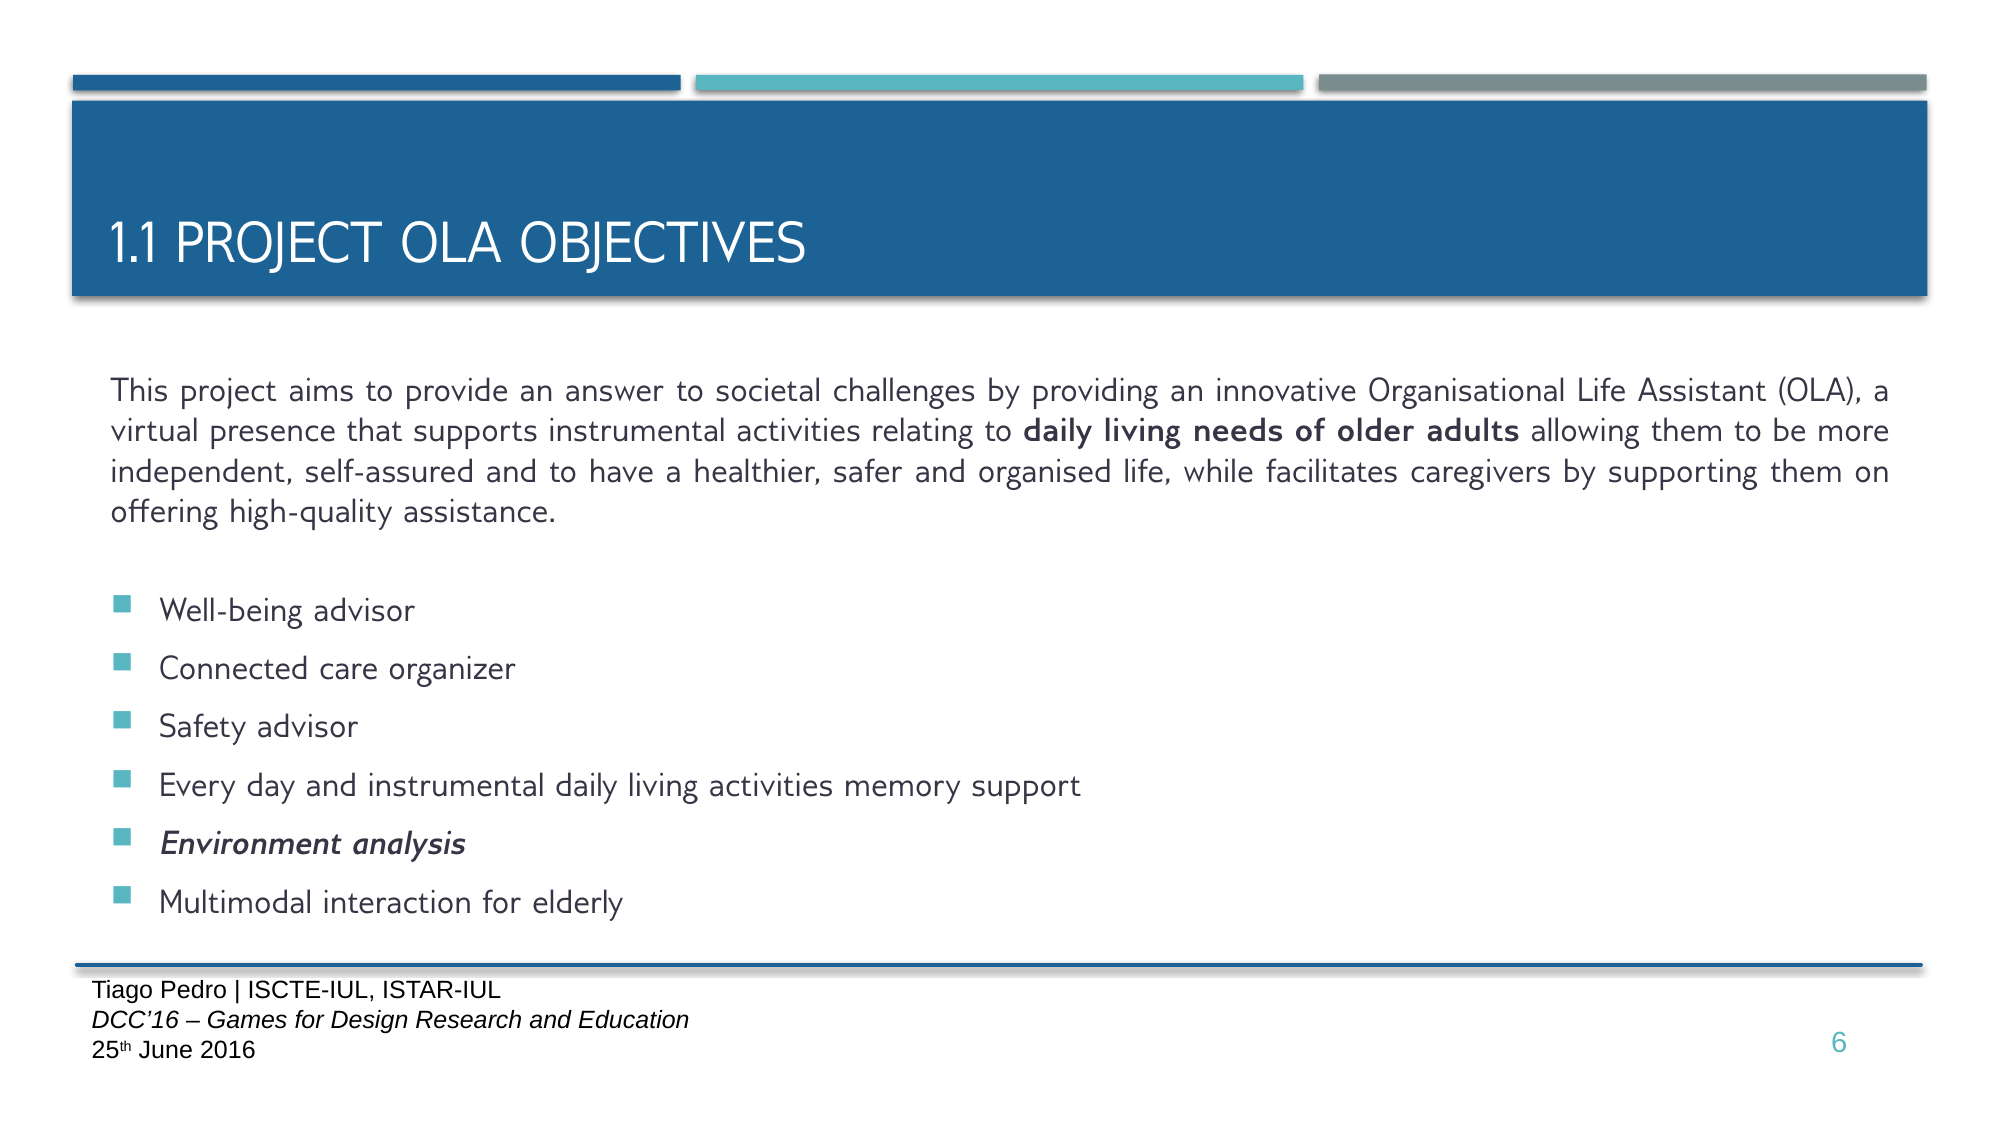

# 1.1 Project Ola Objectives
This project aims to provide an answer to societal challenges by providing an innovative Organisational Life Assistant (OLA), a virtual presence that supports instrumental activities relating to daily living needs of older adults allowing them to be more independent, self-assured and to have a healthier, safer and organised life, while facilitates caregivers by supporting them on offering high-quality assistance.

Well-being advisor
Connected care organizer
Safety advisor
Every day and instrumental daily living activities memory support
Environment analysis
Multimodal interaction for elderly
Tiago Pedro | ISCTE-IUL, ISTAR-IUL
DCC’16 – Games for Design Research and Education
25th June 2016
6